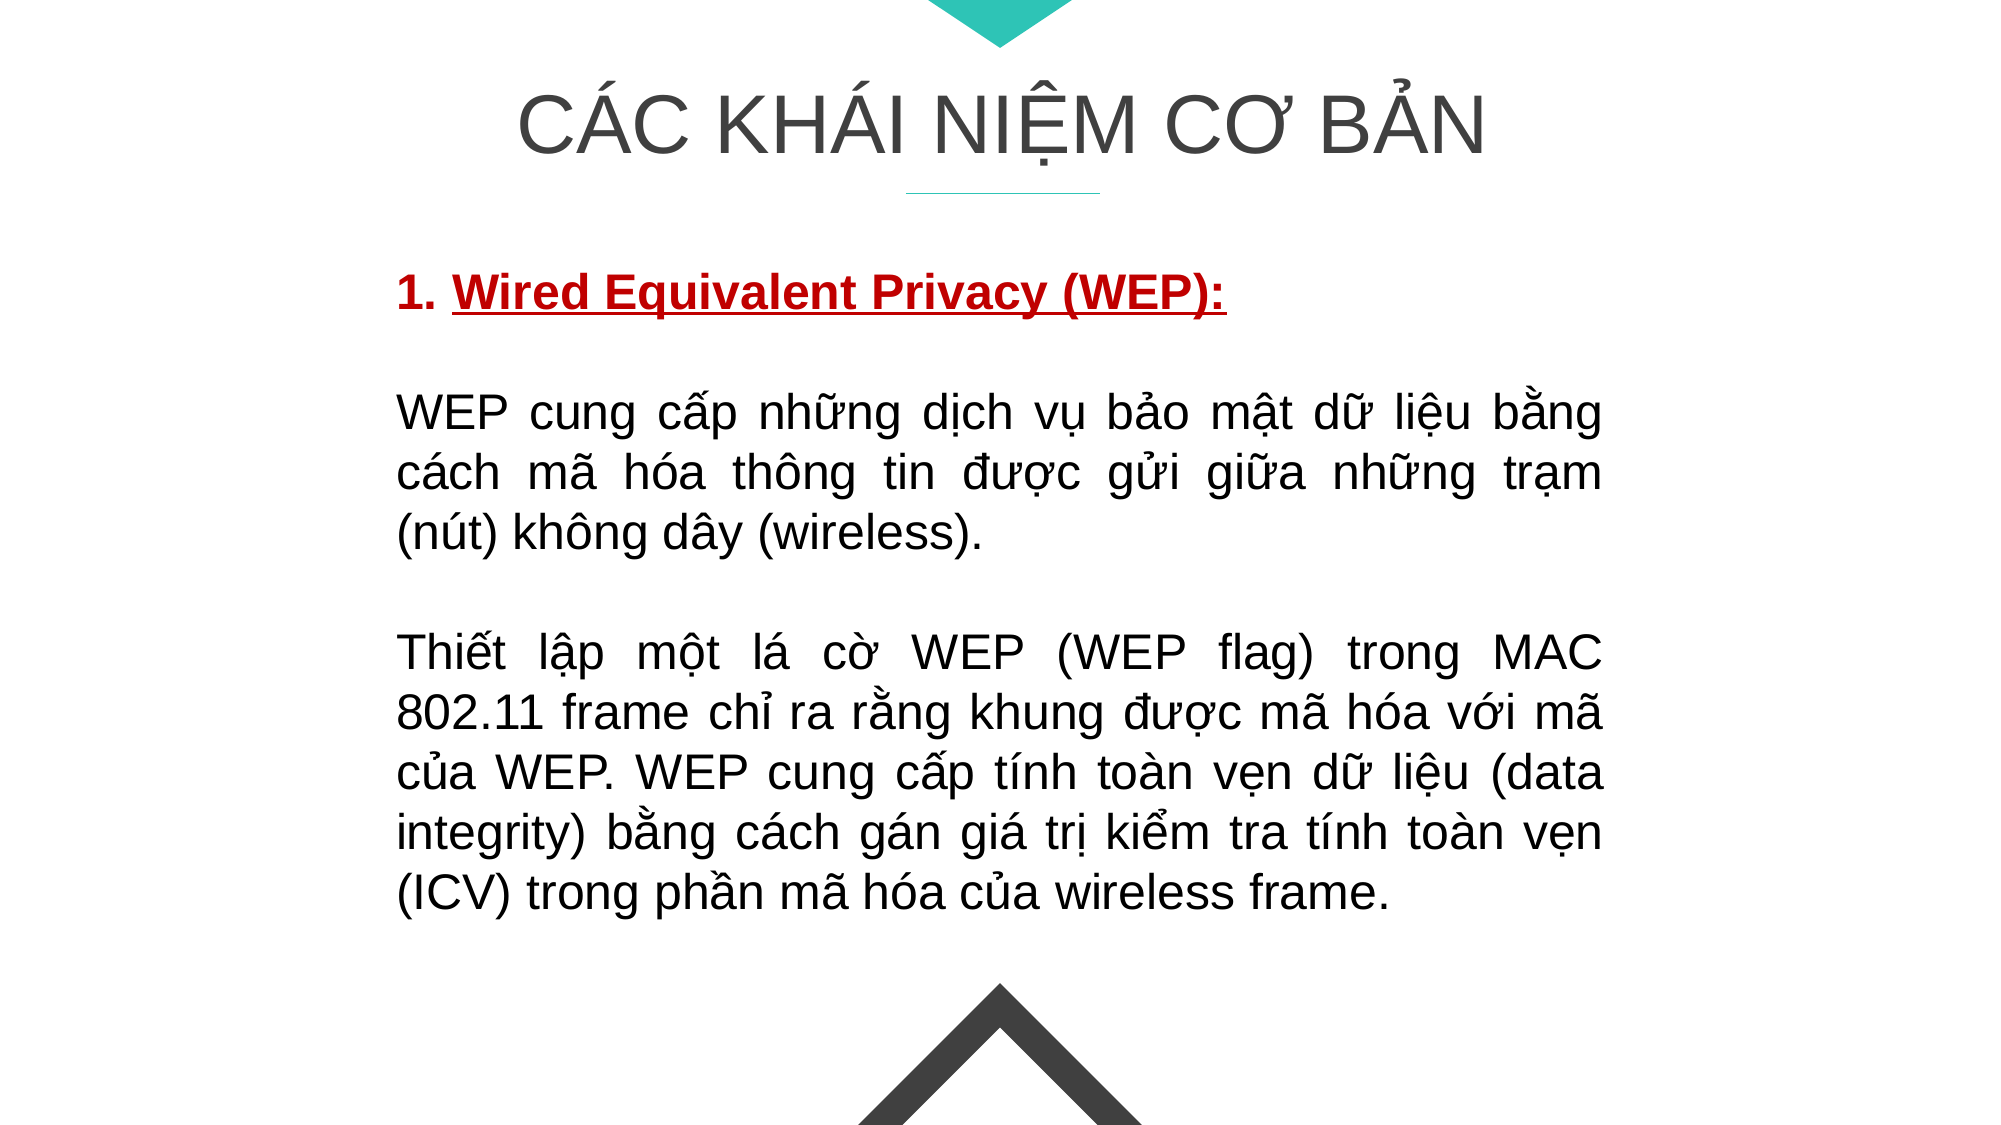

CÁC KHÁI NIỆM CƠ BẢN
Wired Equivalent Privacy (WEP):

WEP cung cấp những dịch vụ bảo mật dữ liệu bằng cách mã hóa thông tin được gửi giữa những trạm (nút) không dây (wireless).

Thiết lập một lá cờ WEP (WEP flag) trong MAC 802.11 frame chỉ ra rằng khung được mã hóa với mã của WEP. WEP cung cấp tính toàn vẹn dữ liệu (data integrity) bằng cách gán giá trị kiểm tra tính toàn vẹn (ICV) trong phần mã hóa của wireless frame.